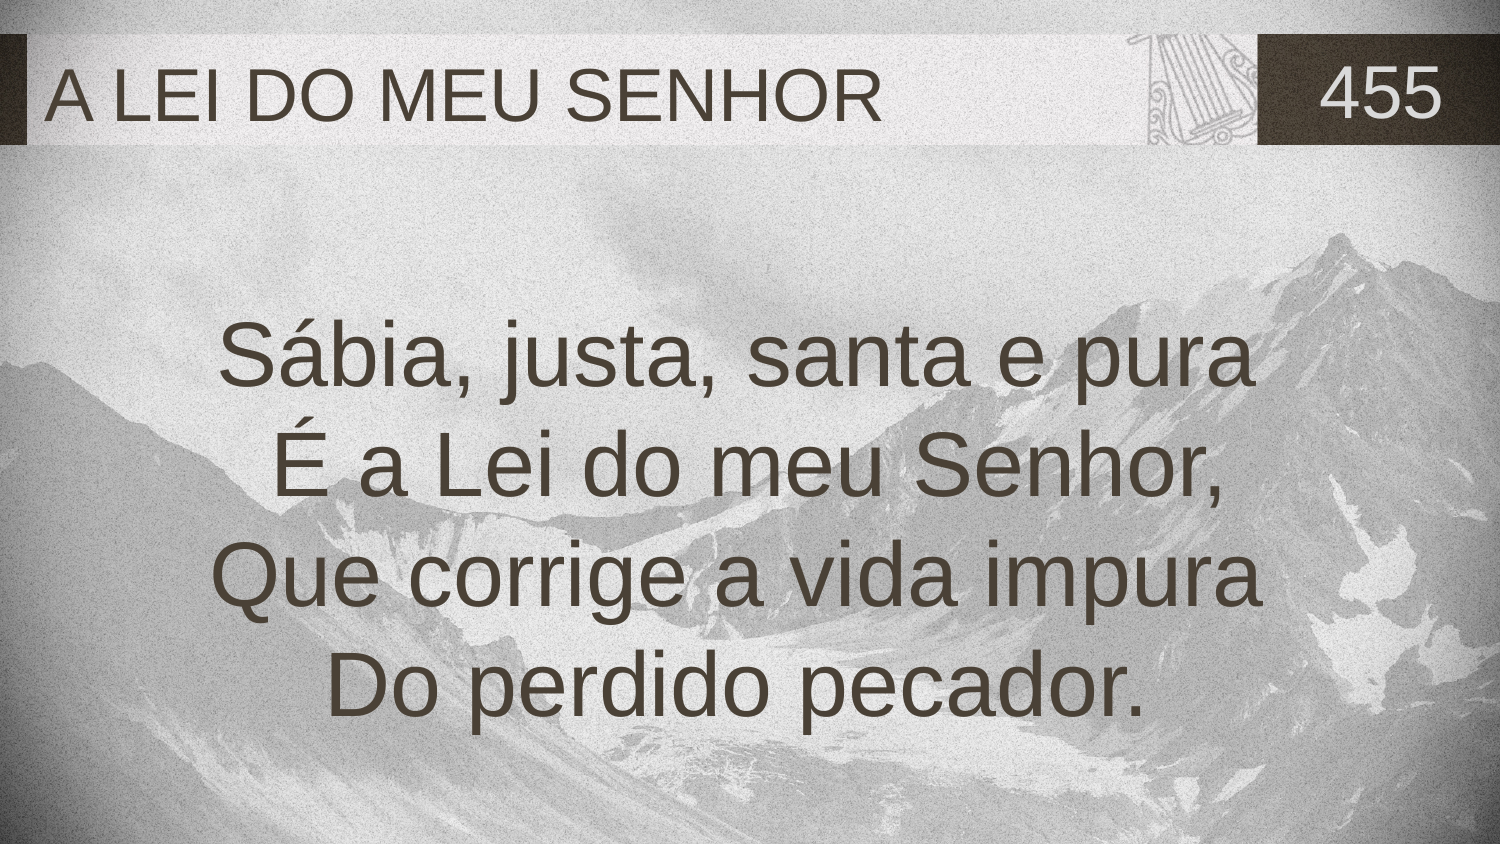

# A LEI DO MEU SENHOR
455
Sábia, justa, santa e pura
É a Lei do meu Senhor,
Que corrige a vida impura
Do perdido pecador.